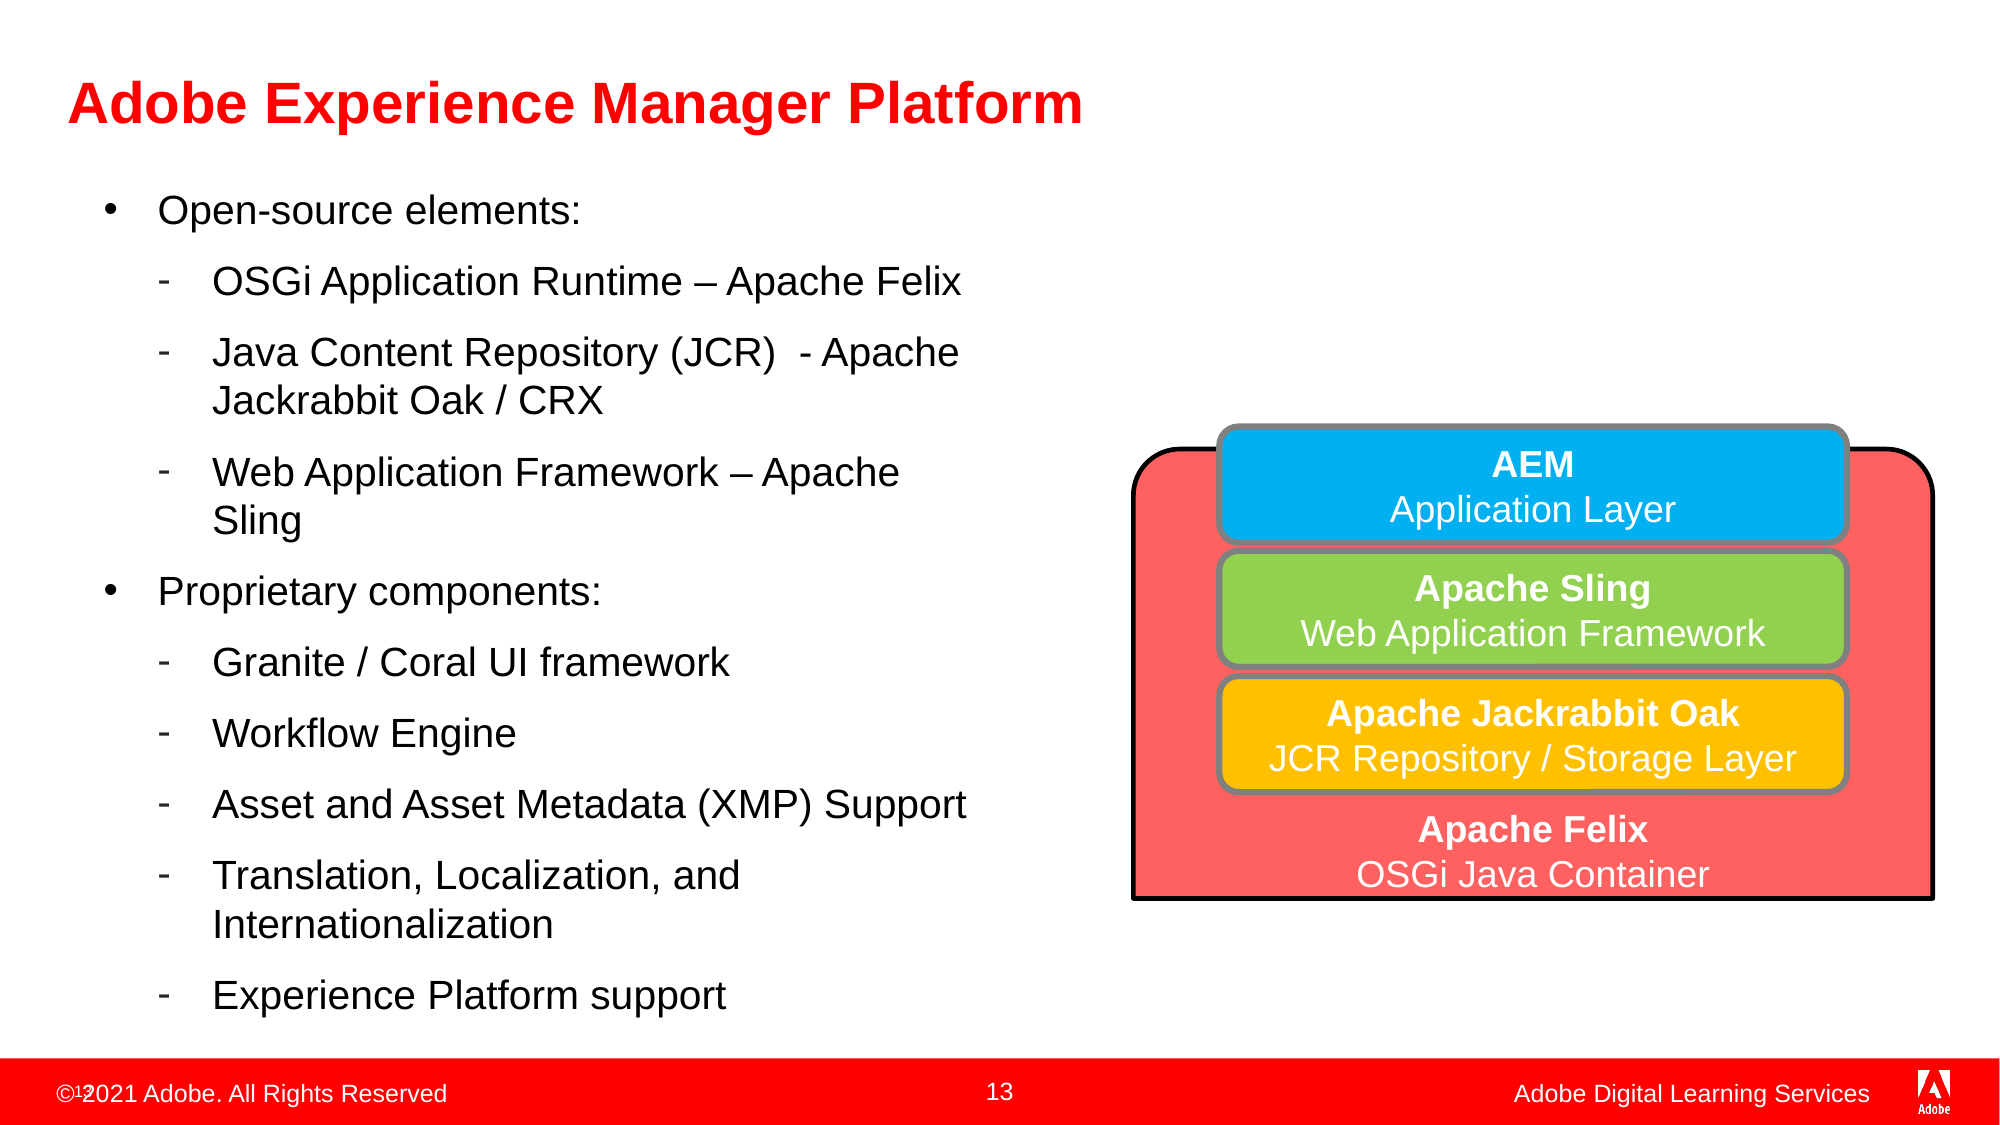

# Adobe Experience Manager Platform
Open-source elements:
OSGi Application Runtime – Apache Felix
Java Content Repository (JCR)  - Apache Jackrabbit Oak / CRX
Web Application Framework – Apache Sling
Proprietary components:
Granite / Coral UI framework
Workflow Engine
Asset and Asset Metadata (XMP) Support
Translation, Localization, and Internationalization
Experience Platform support
AEM
Application Layer

Apache Felix
OSGi Java Container
Apache Sling
Web Application Framework
Apache Jackrabbit Oak
JCR Repository / Storage Layer
13